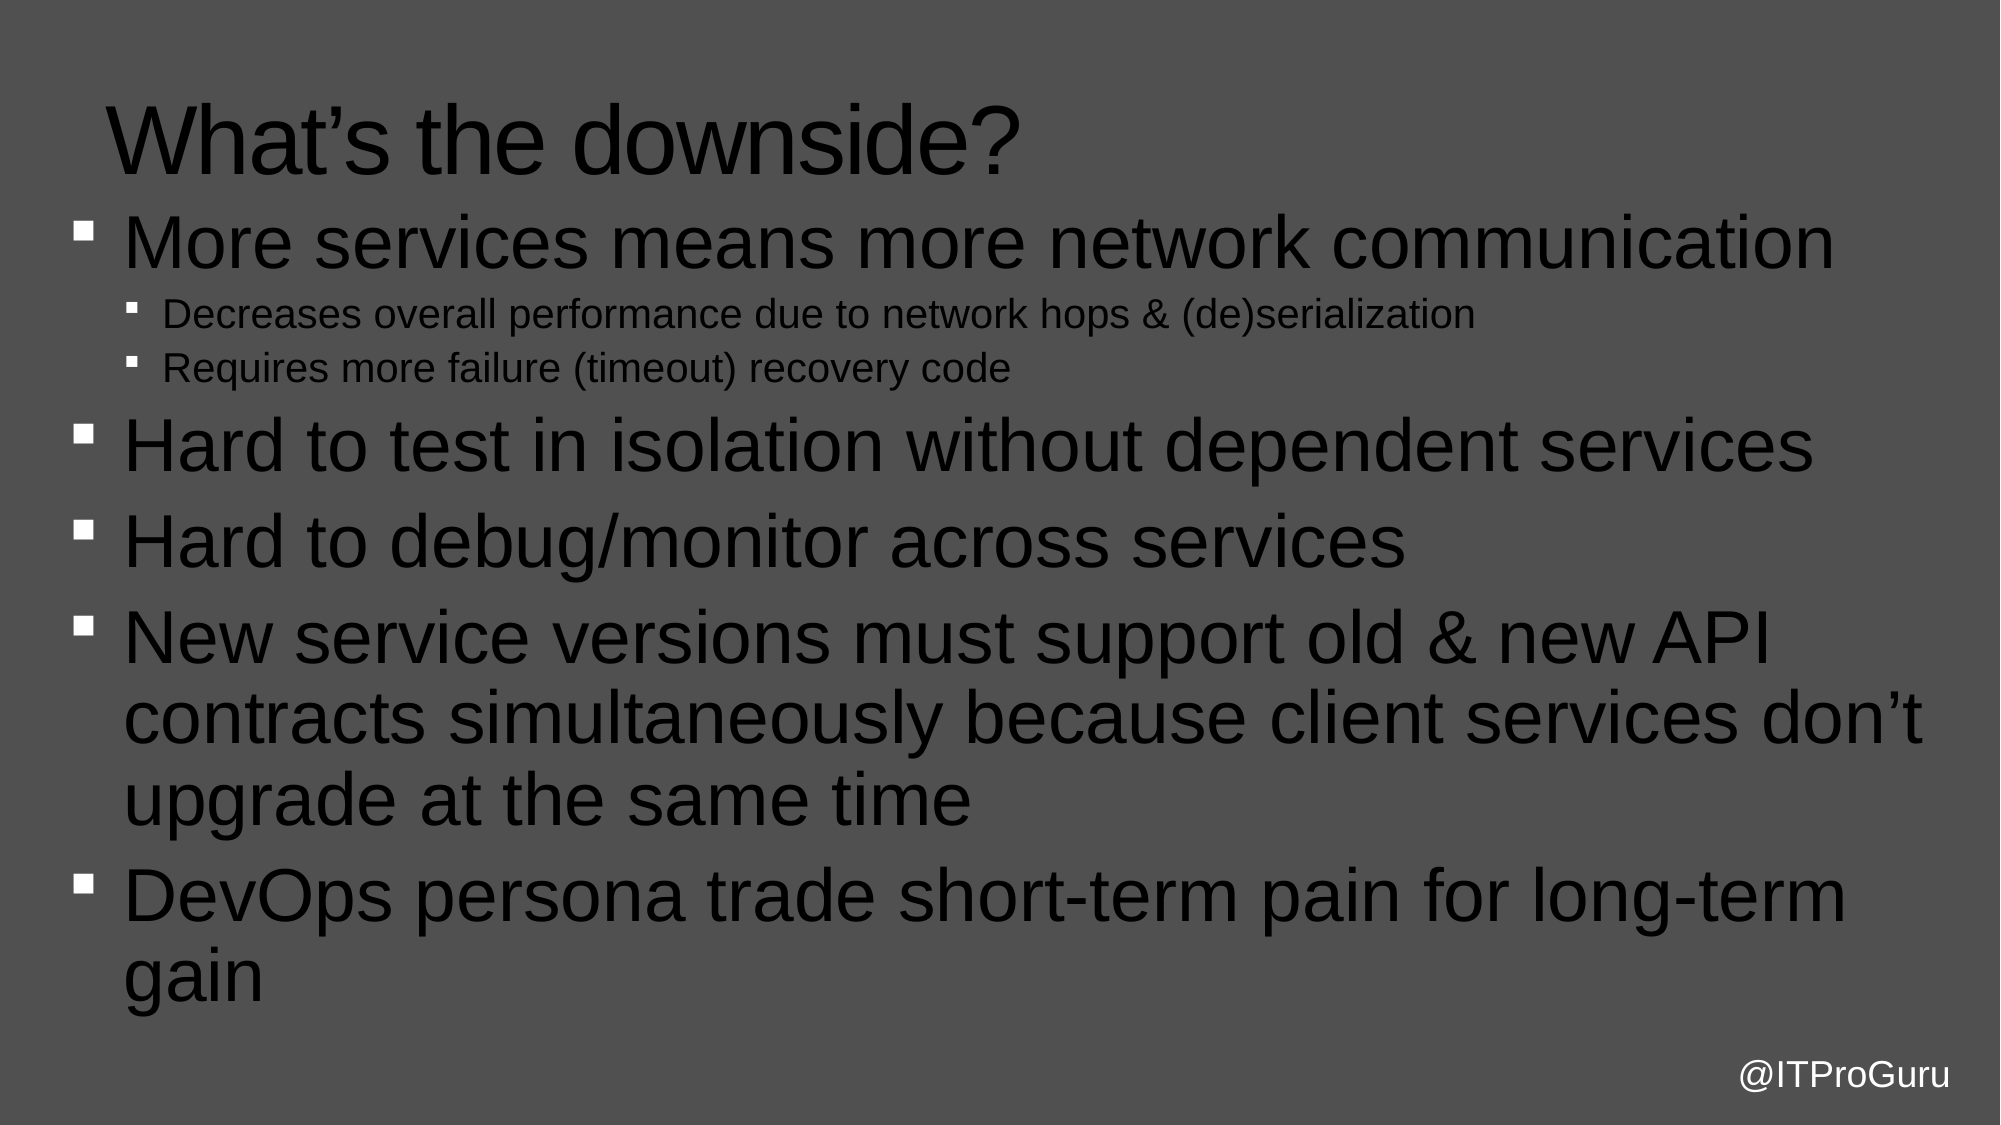

# What’s the downside?
More services means more network communication
Decreases overall performance due to network hops & (de)serialization
Requires more failure (timeout) recovery code
Hard to test in isolation without dependent services
Hard to debug/monitor across services
New service versions must support old & new API contracts simultaneously because client services don’t upgrade at the same time
DevOps persona trade short-term pain for long-term gain